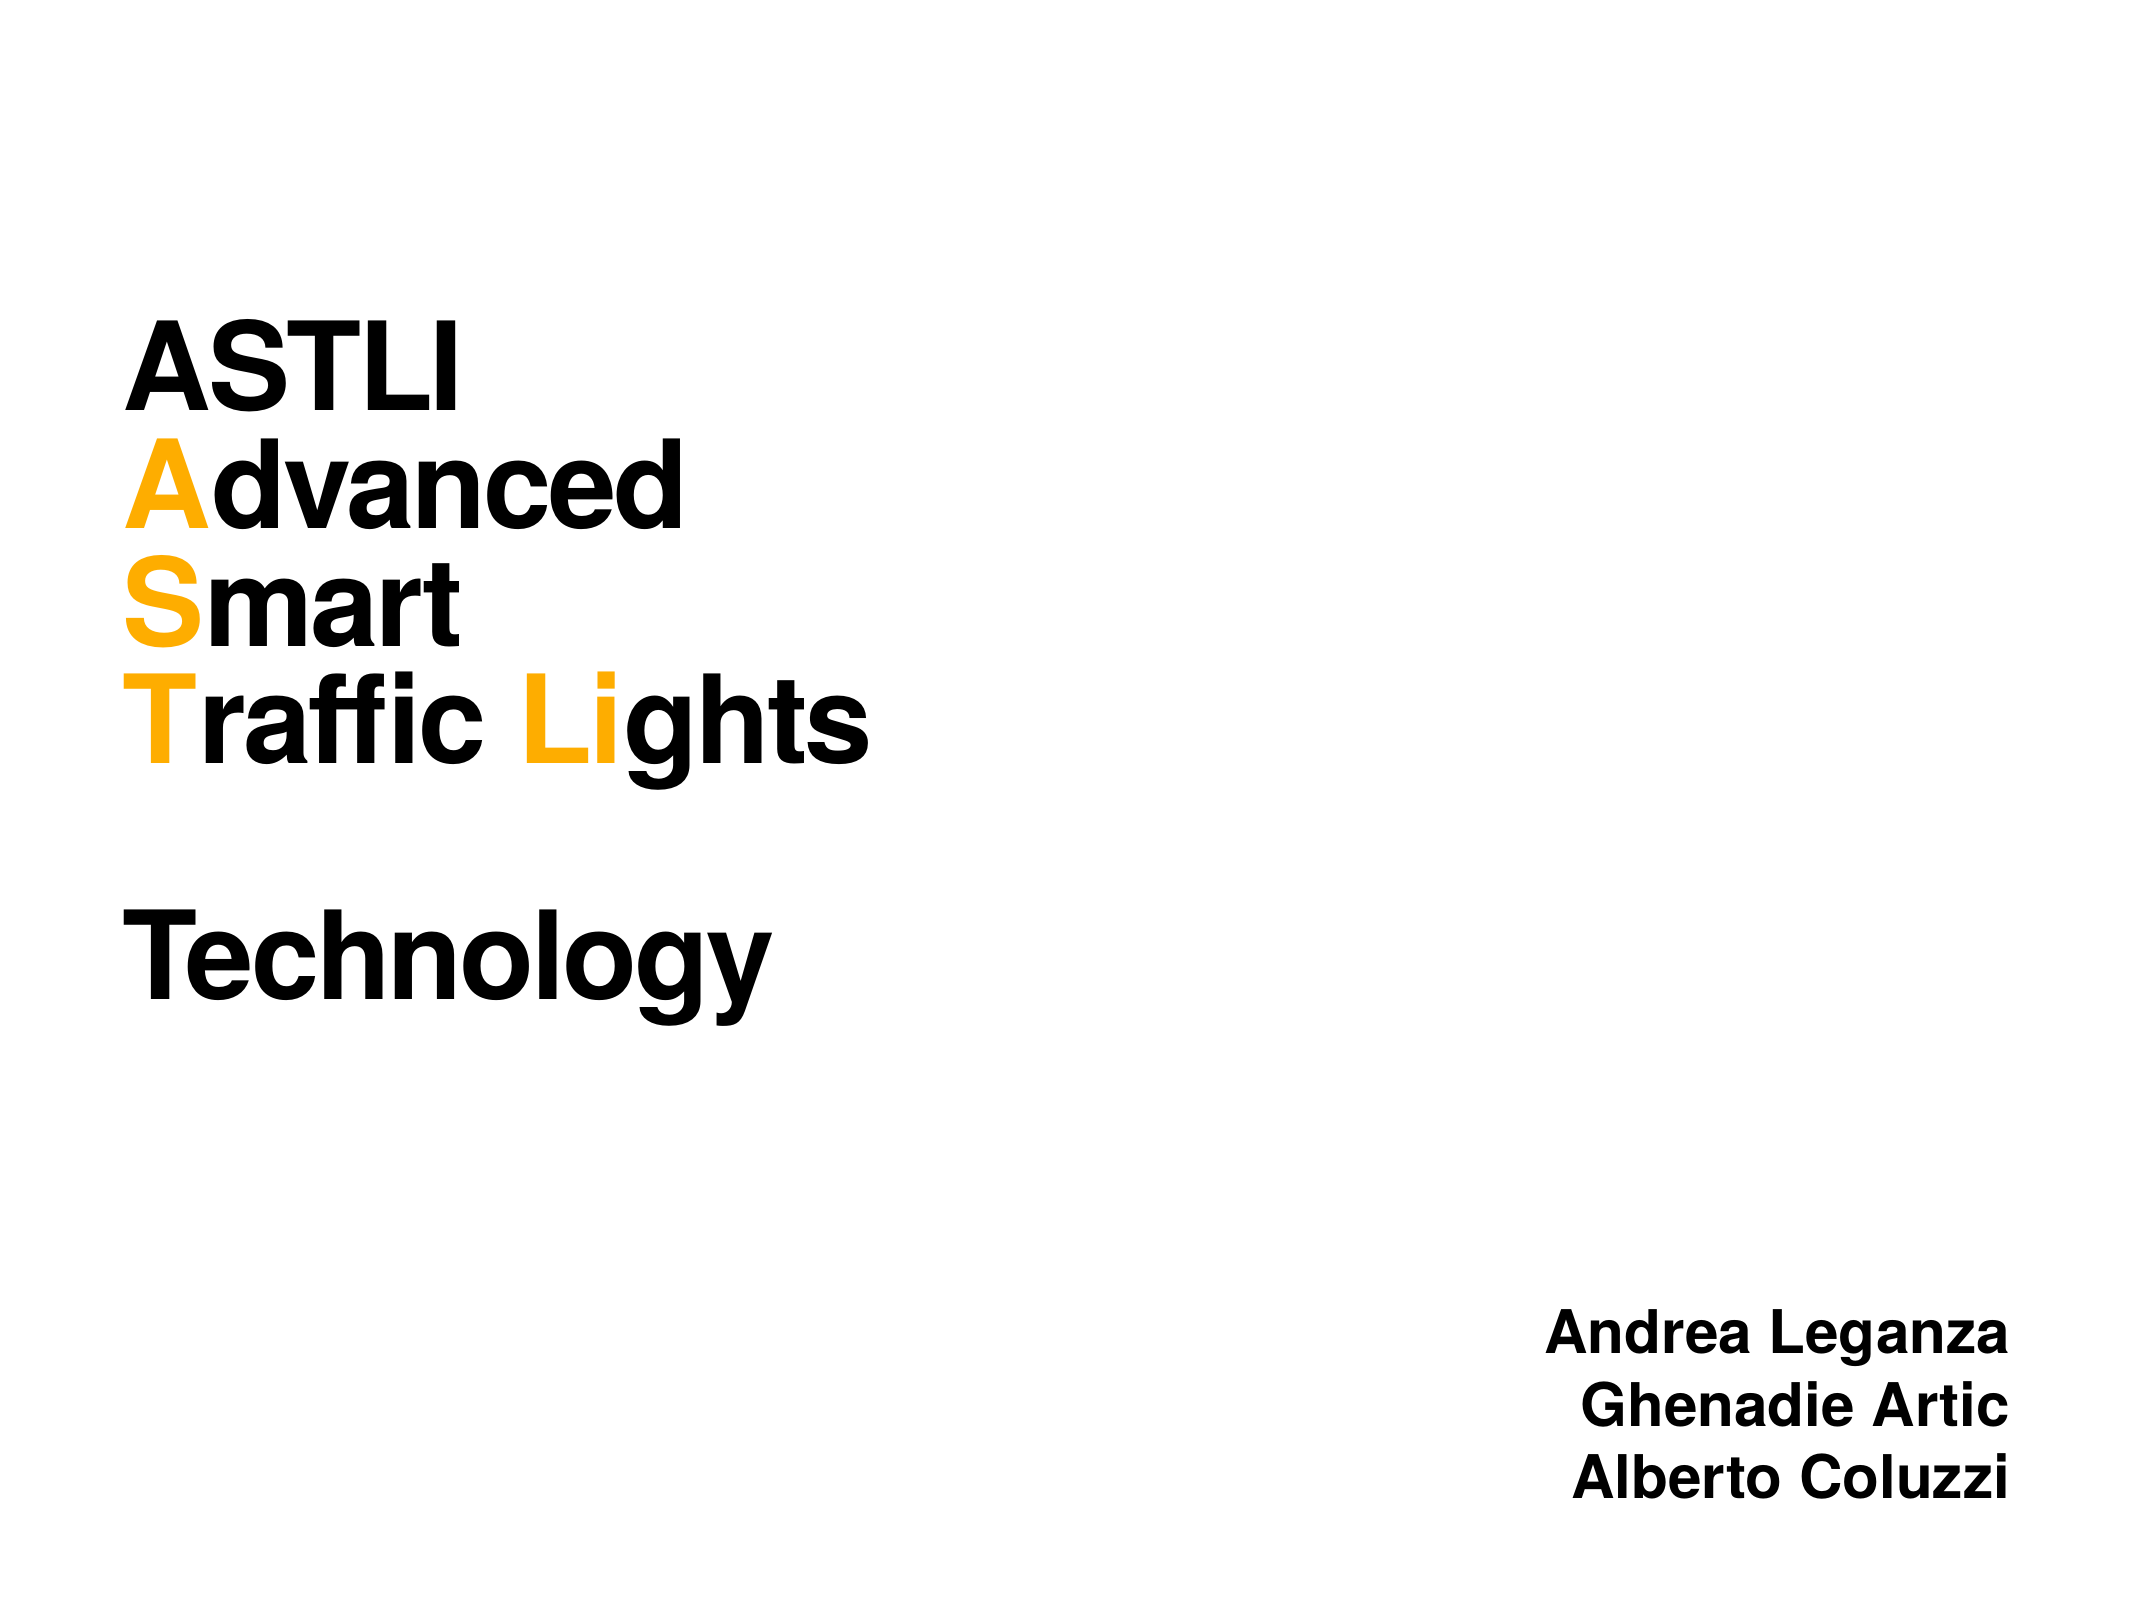

# ASTLI
Advanced
Smart
Traffic Lights
Technology
Andrea Leganza
Ghenadie Artic
Alberto Coluzzi